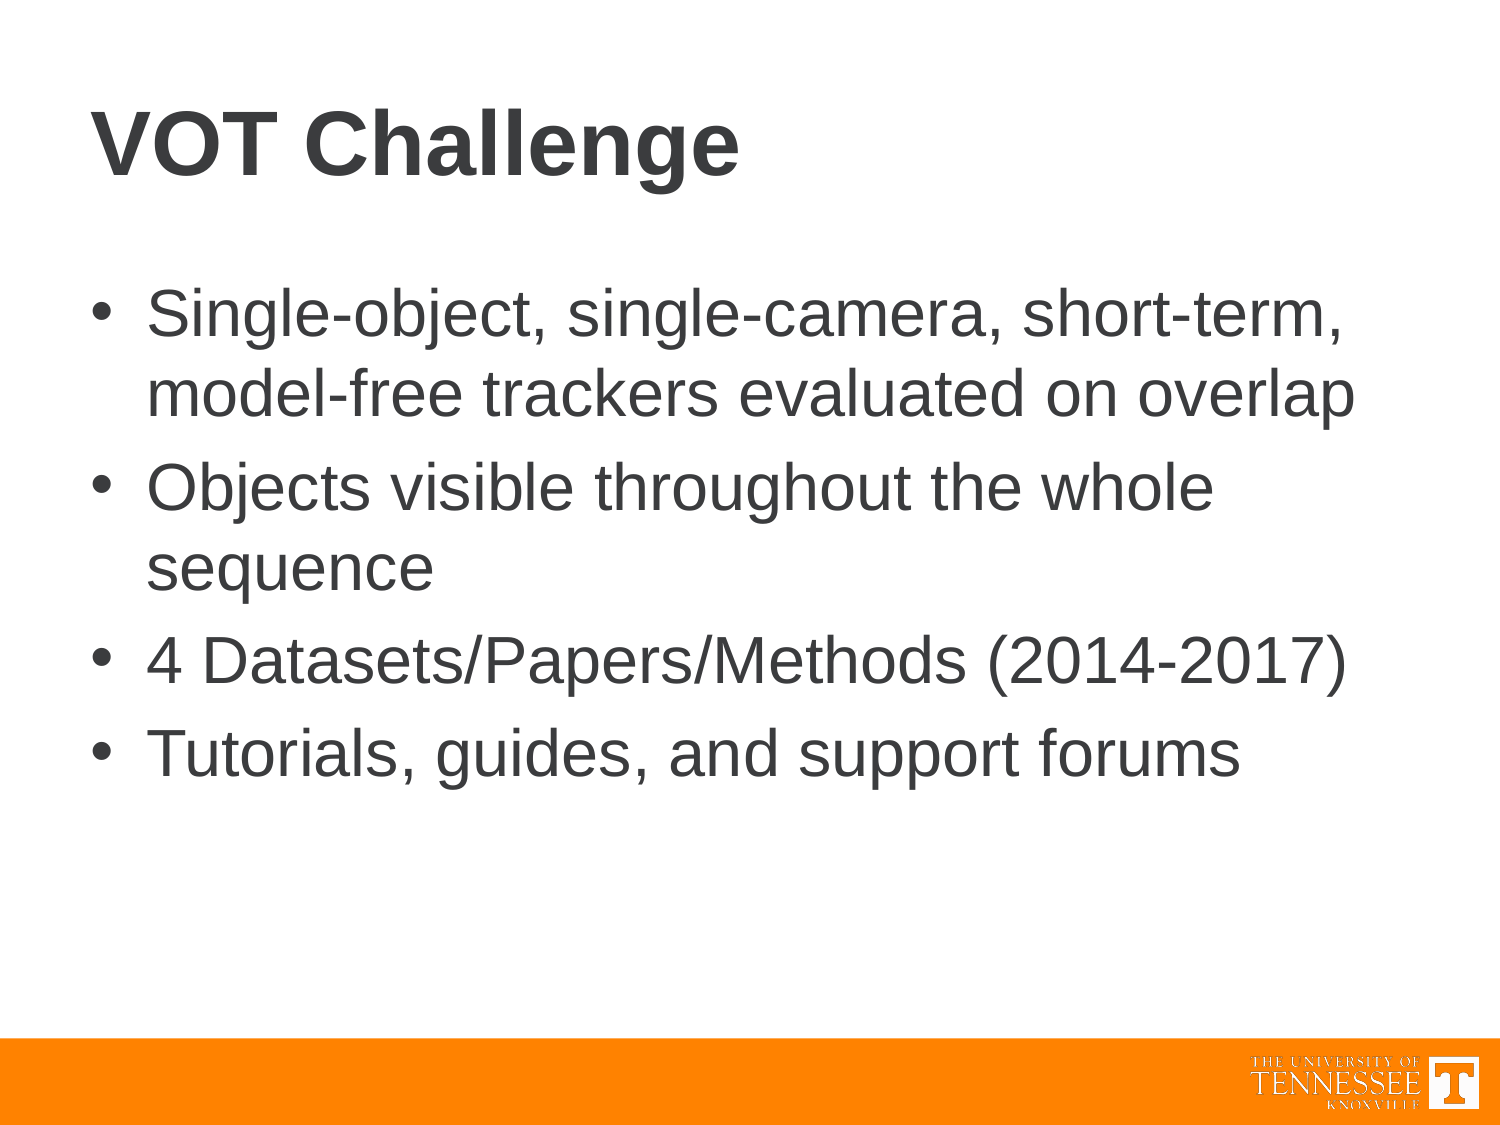

# VOT Challenge
Single-object, single-camera, short-term, model-free trackers evaluated on overlap
Objects visible throughout the whole sequence
4 Datasets/Papers/Methods (2014-2017)
Tutorials, guides, and support forums